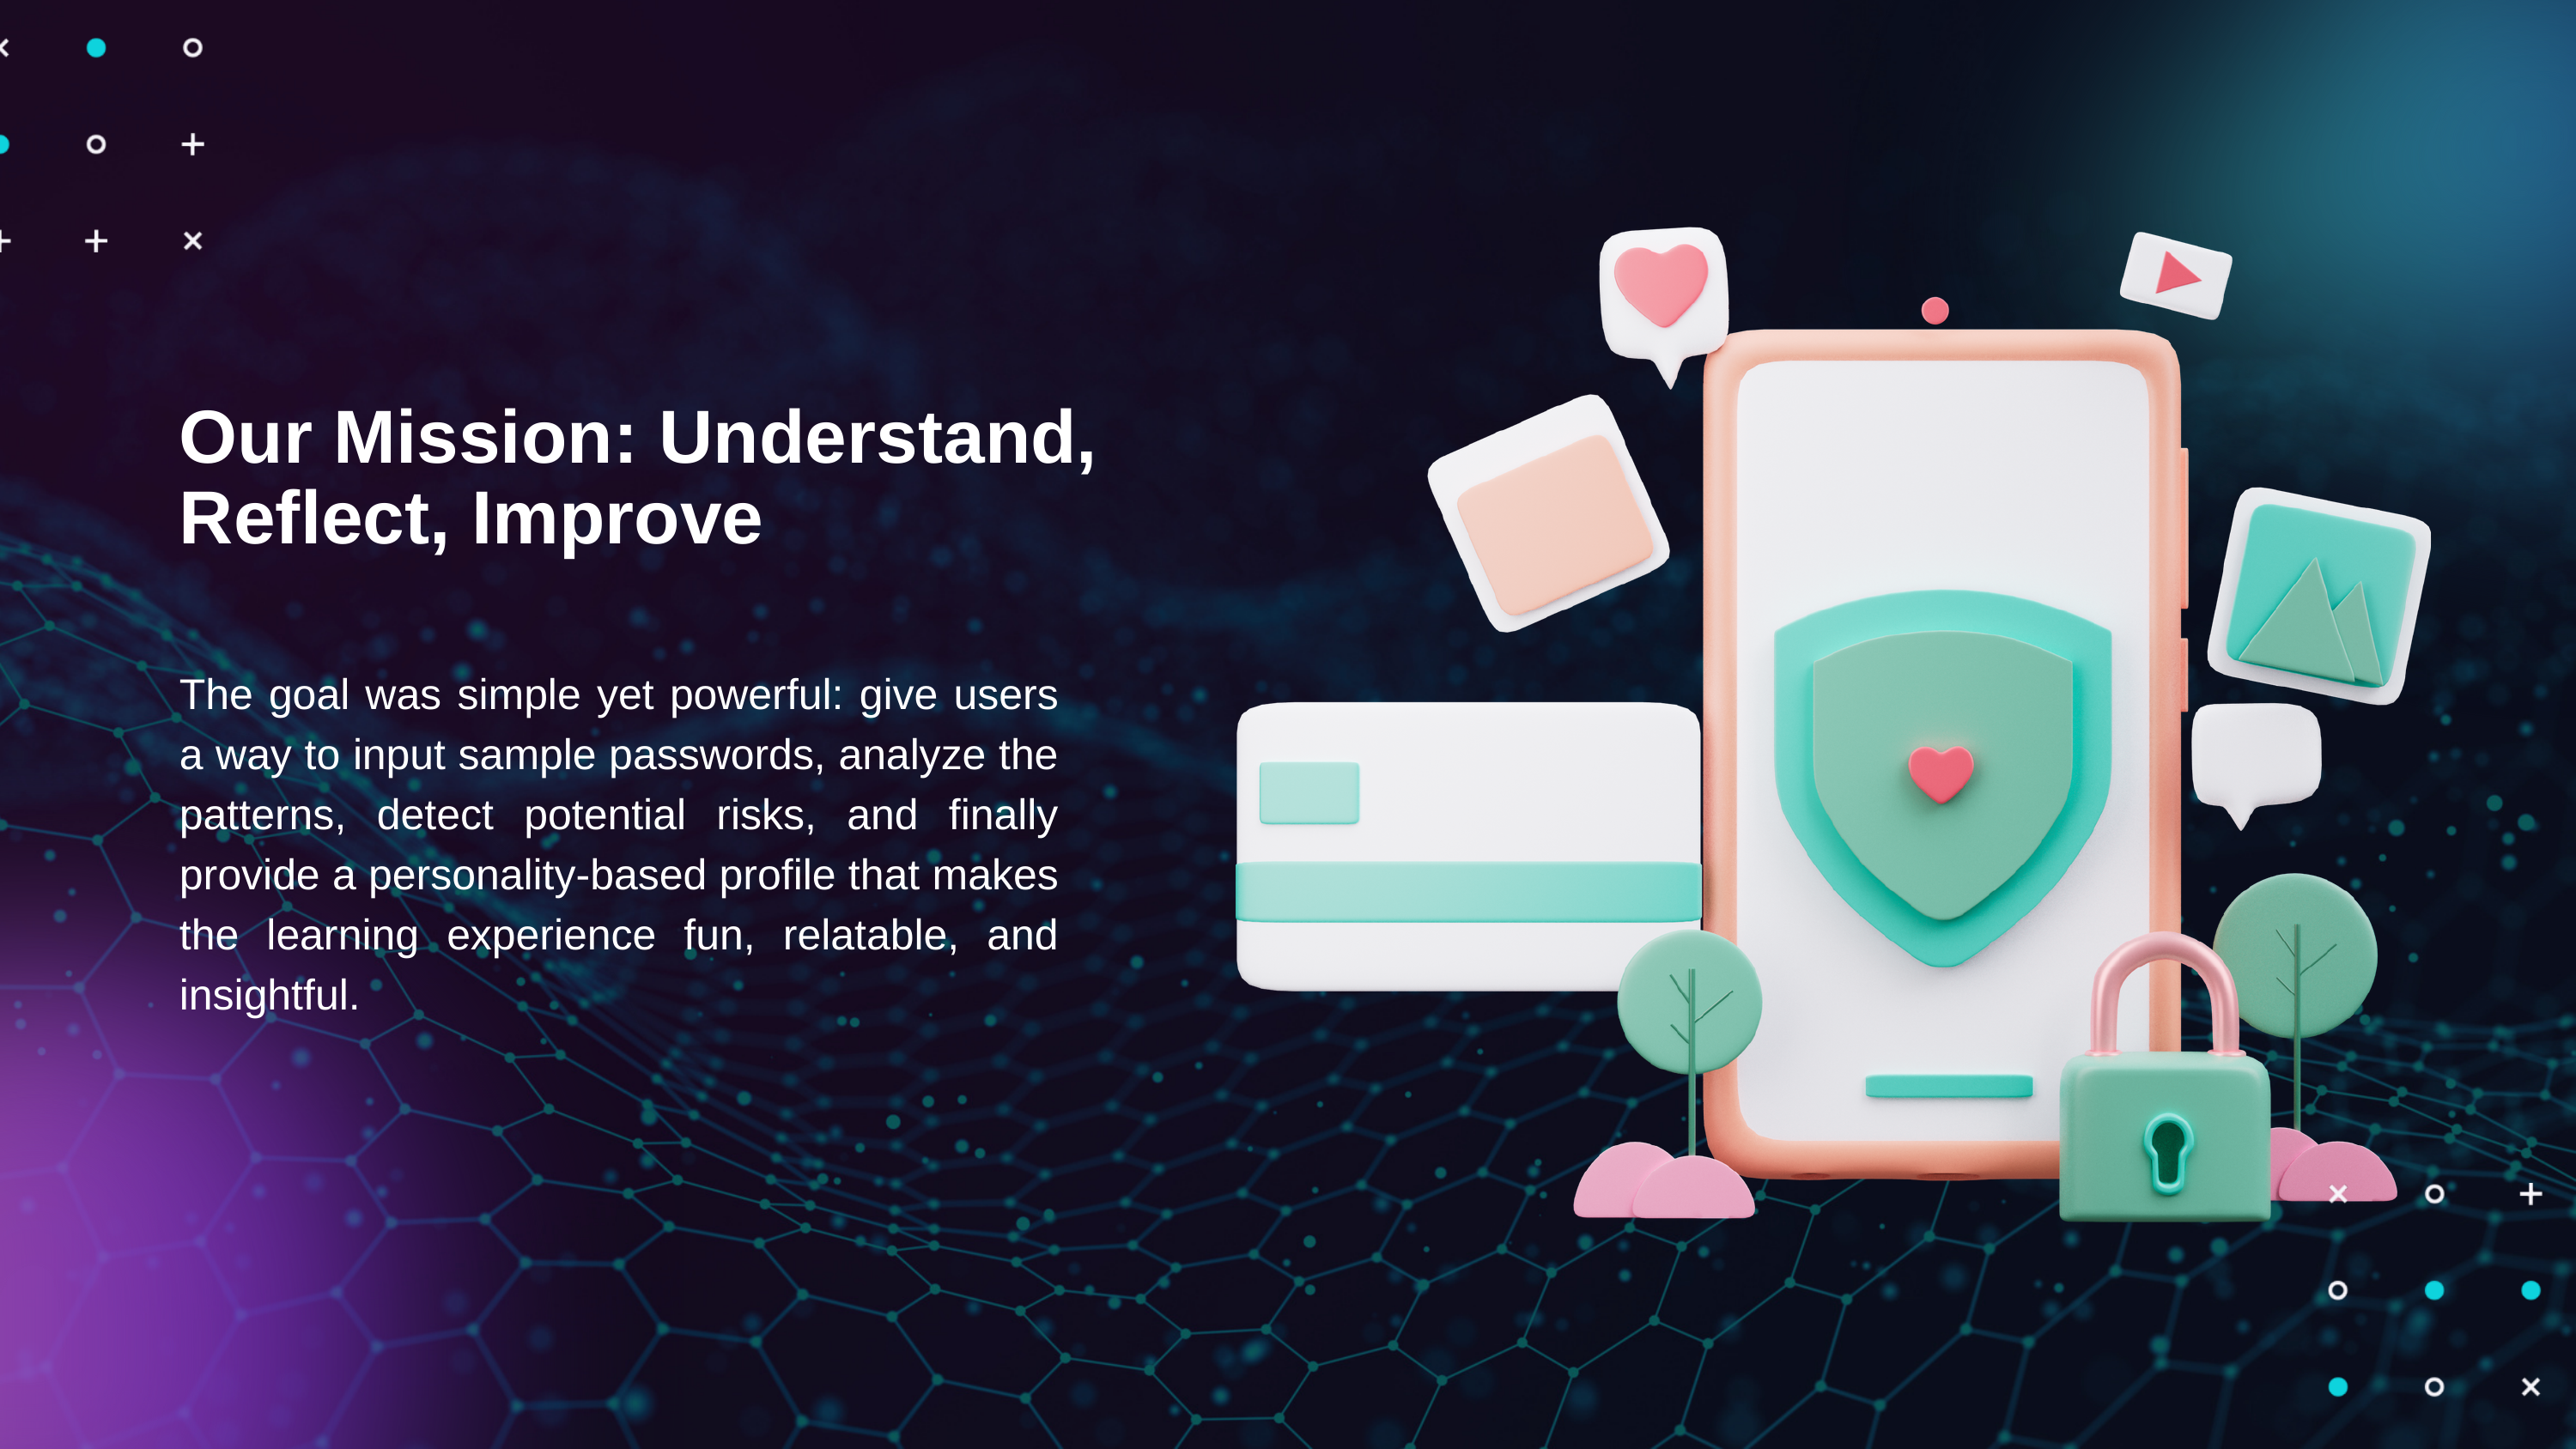

Our Mission: Understand,      Reflect, Improve

The goal was simple yet powerful: give users a way to input sample passwords, analyze the patterns, detect potential risks, and finally provide a personality-based profile that makes the learning experience fun, relatable, and insightful.